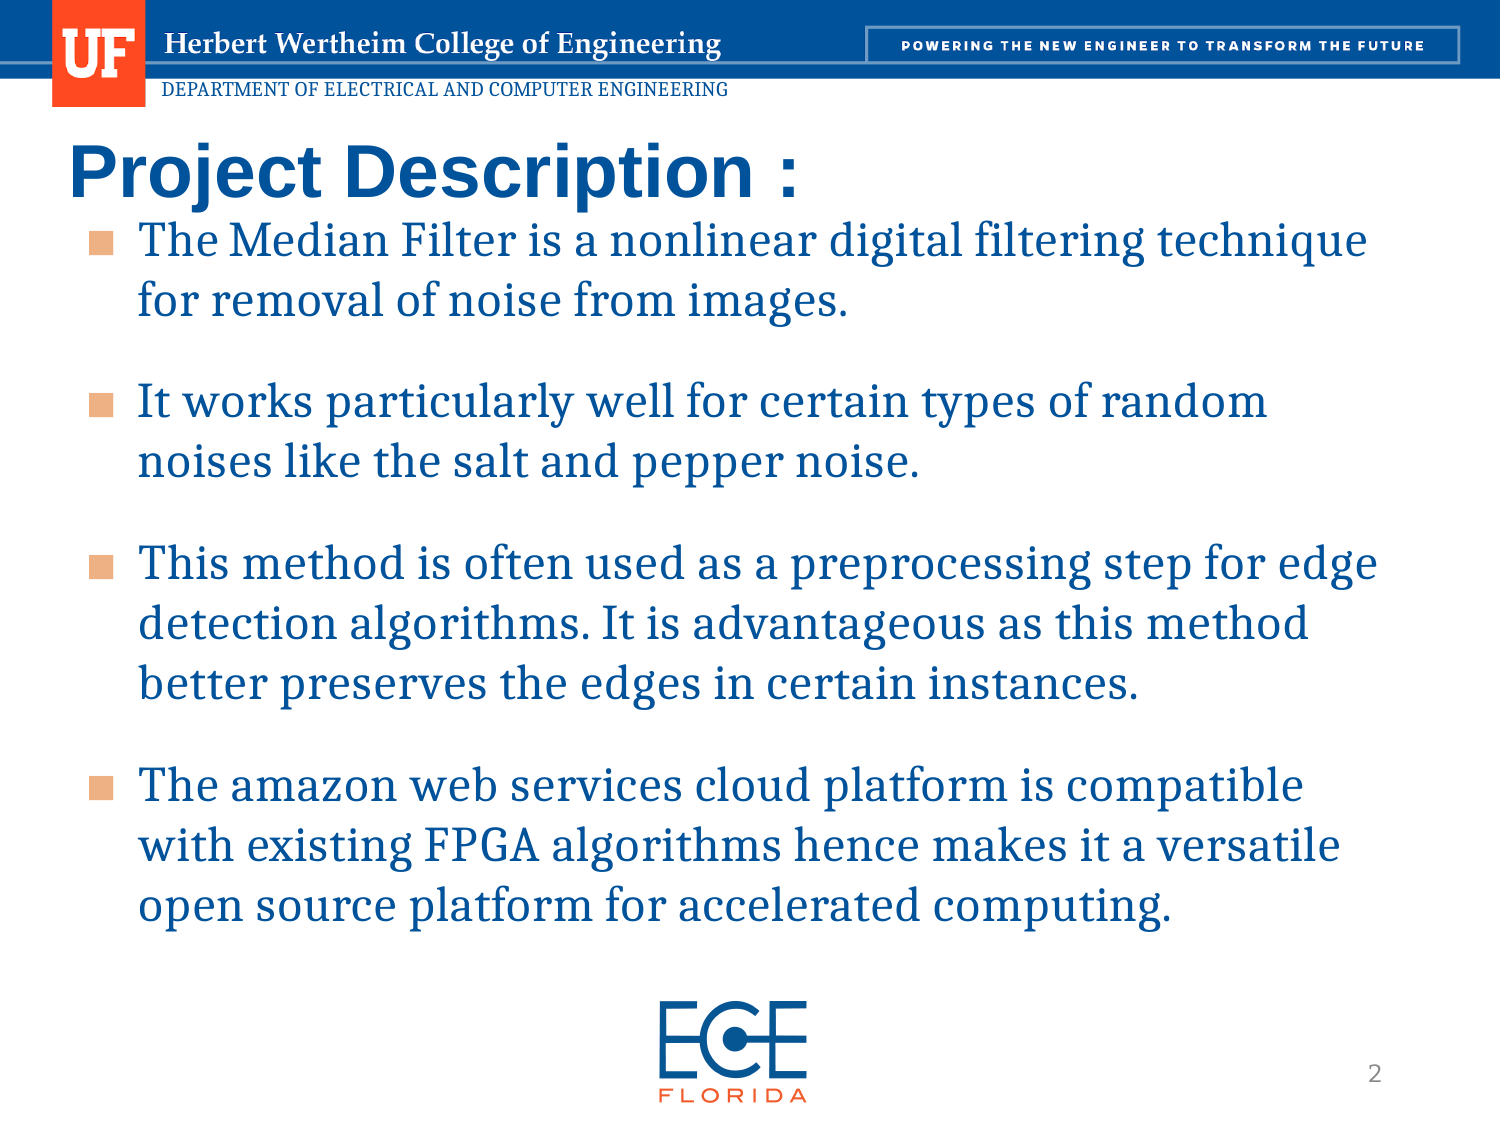

# Project Description :
The Median Filter is a nonlinear digital filtering technique for removal of noise from images.
It works particularly well for certain types of random noises like the salt and pepper noise.
This method is often used as a preprocessing step for edge detection algorithms. It is advantageous as this method better preserves the edges in certain instances.
The amazon web services cloud platform is compatible with existing FPGA algorithms hence makes it a versatile open source platform for accelerated computing.

2